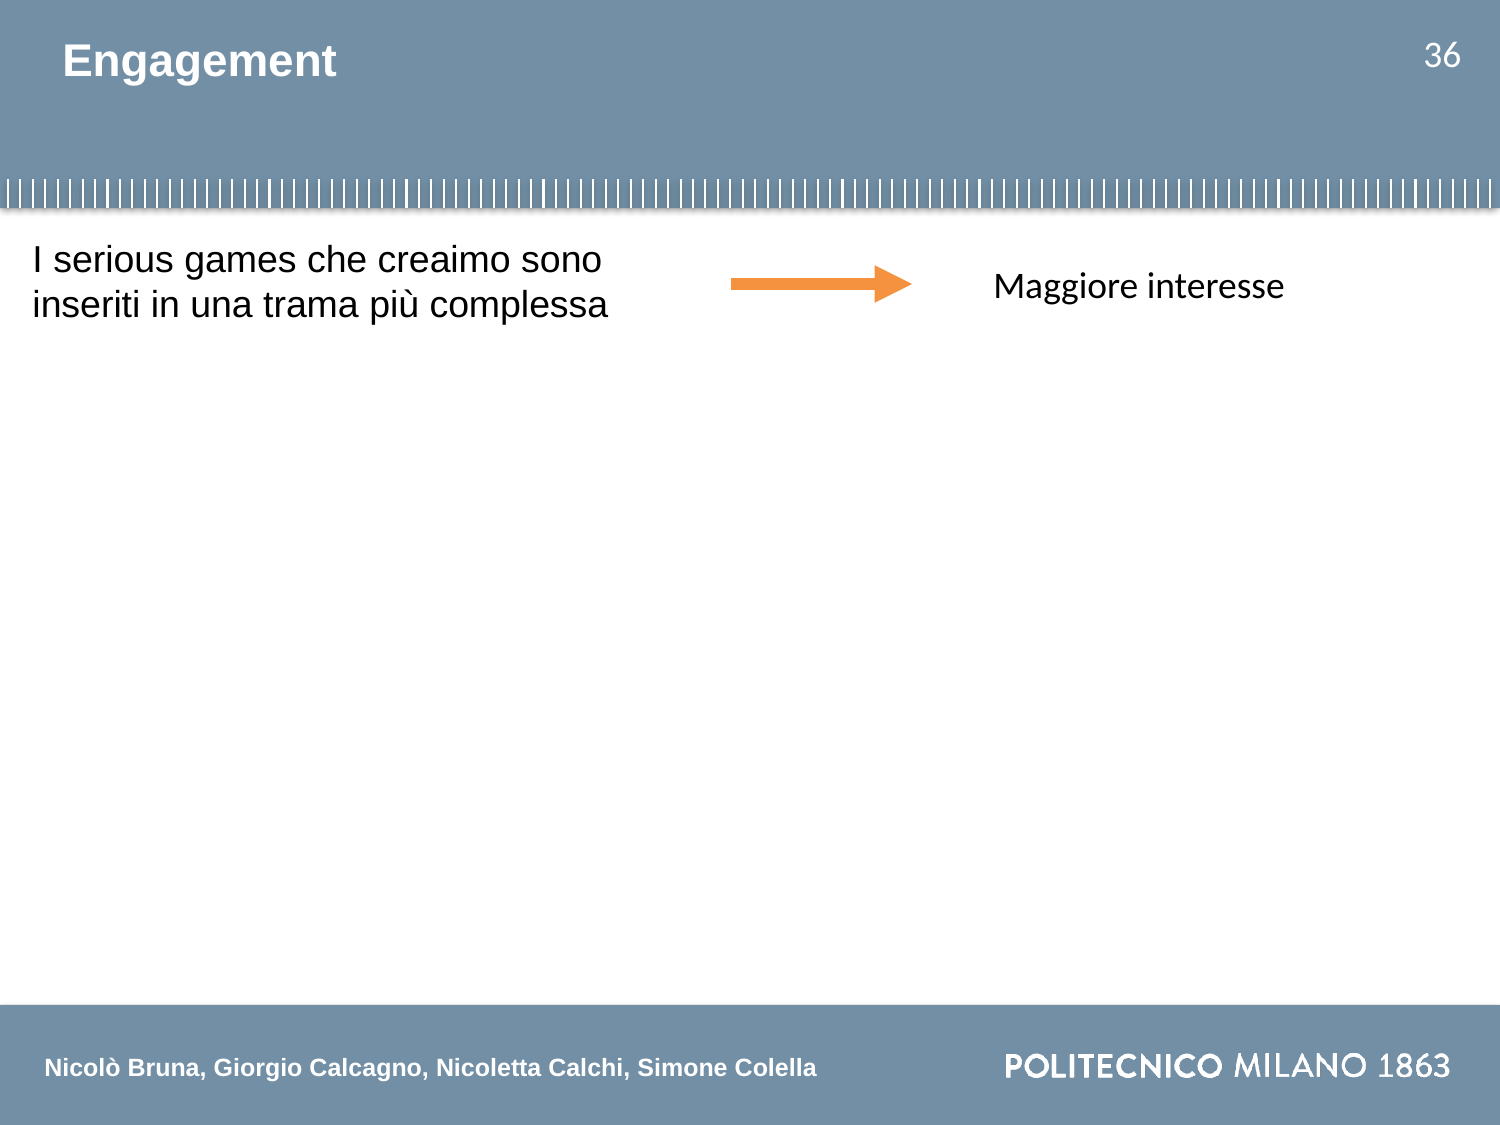

36
# Engagement
I serious games che creaimo sono inseriti in una trama più complessa
Maggiore interesse